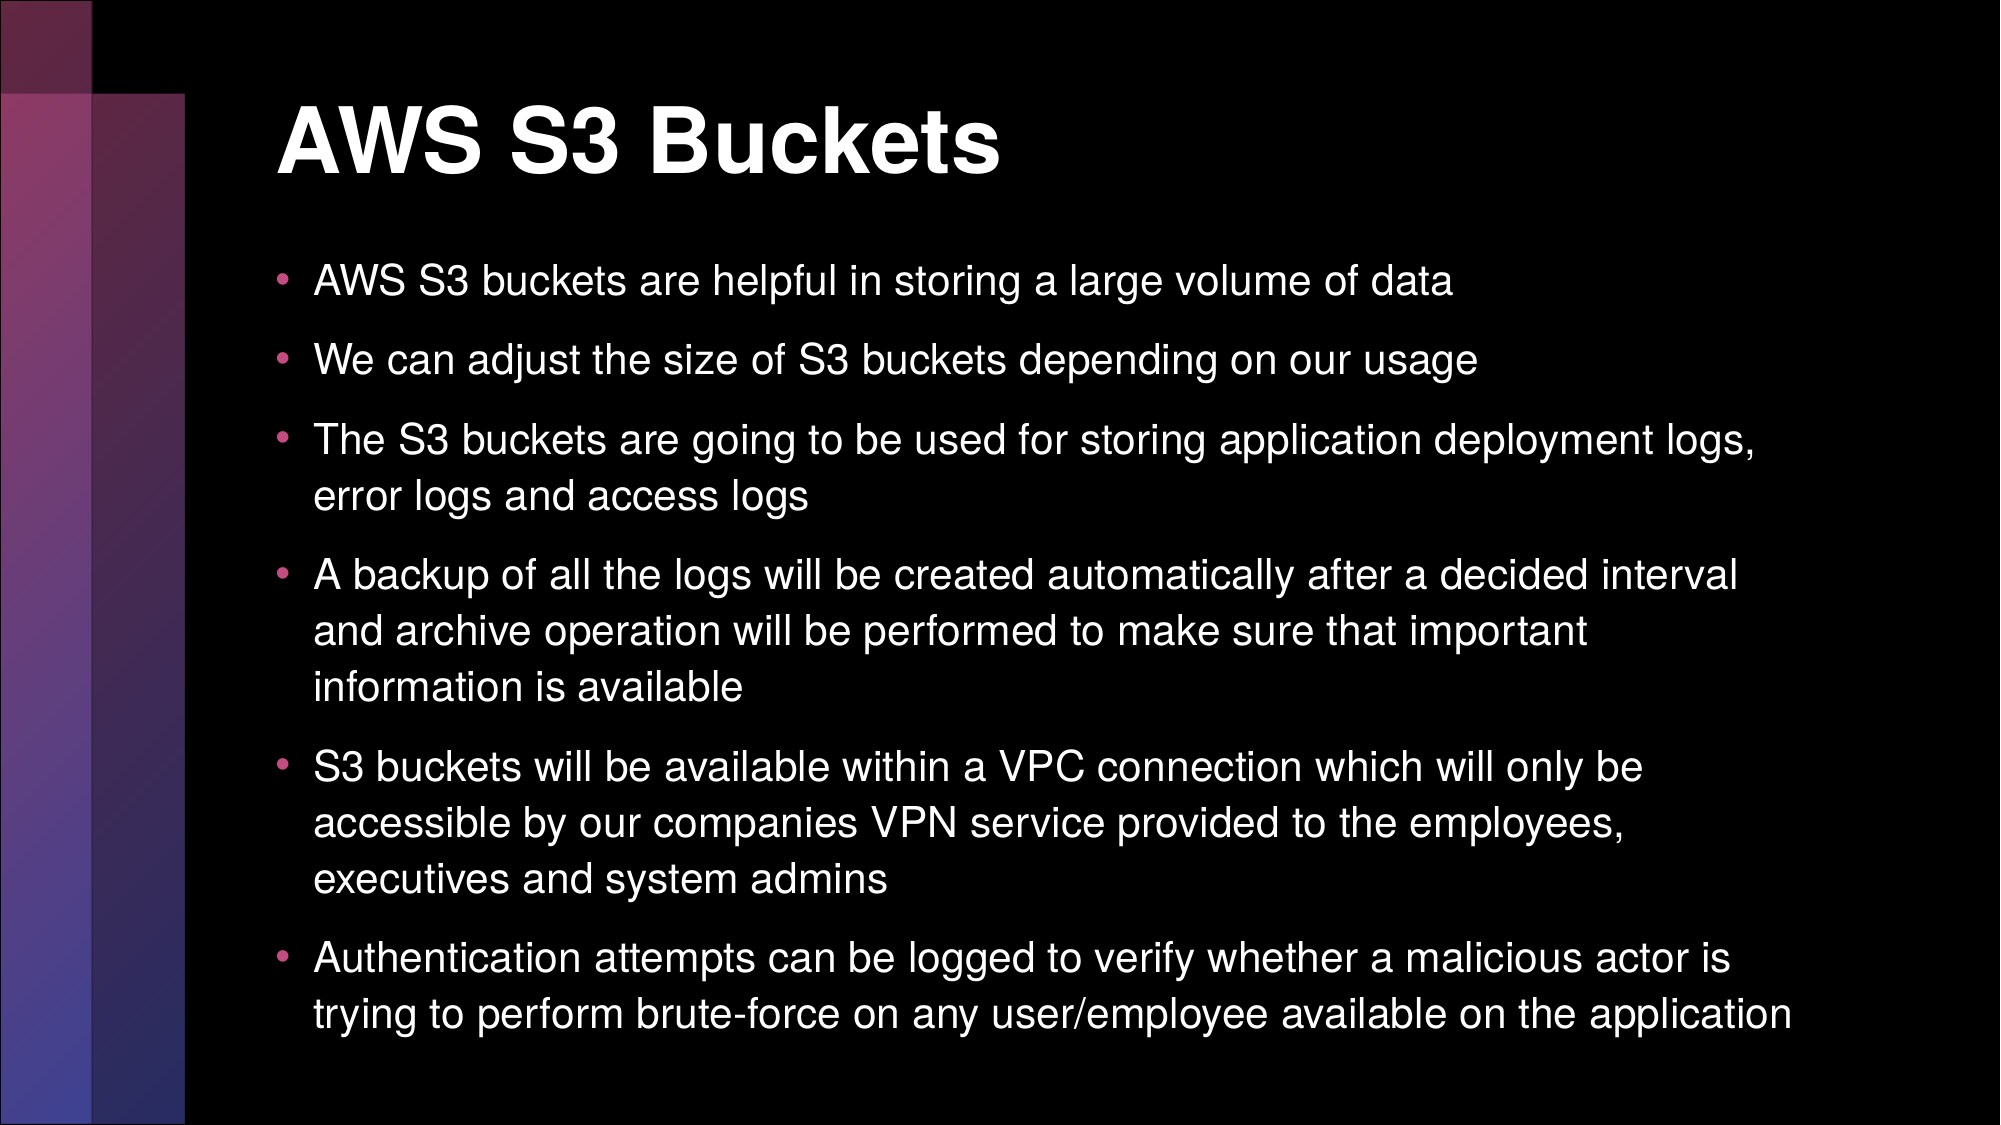

# AWS S3 Buckets
AWS S3 buckets are helpful in storing a large volume of data
We can adjust the size of S3 buckets depending on our usage
The S3 buckets are going to be used for storing application deployment logs, error logs and access logs
A backup of all the logs will be created automatically after a decided interval and archive operation will be performed to make sure that important information is available
S3 buckets will be available within a VPC connection which will only be accessible by our companies VPN service provided to the employees, executives and system admins
Authentication attempts can be logged to verify whether a malicious actor is trying to perform brute-force on any user/employee available on the application